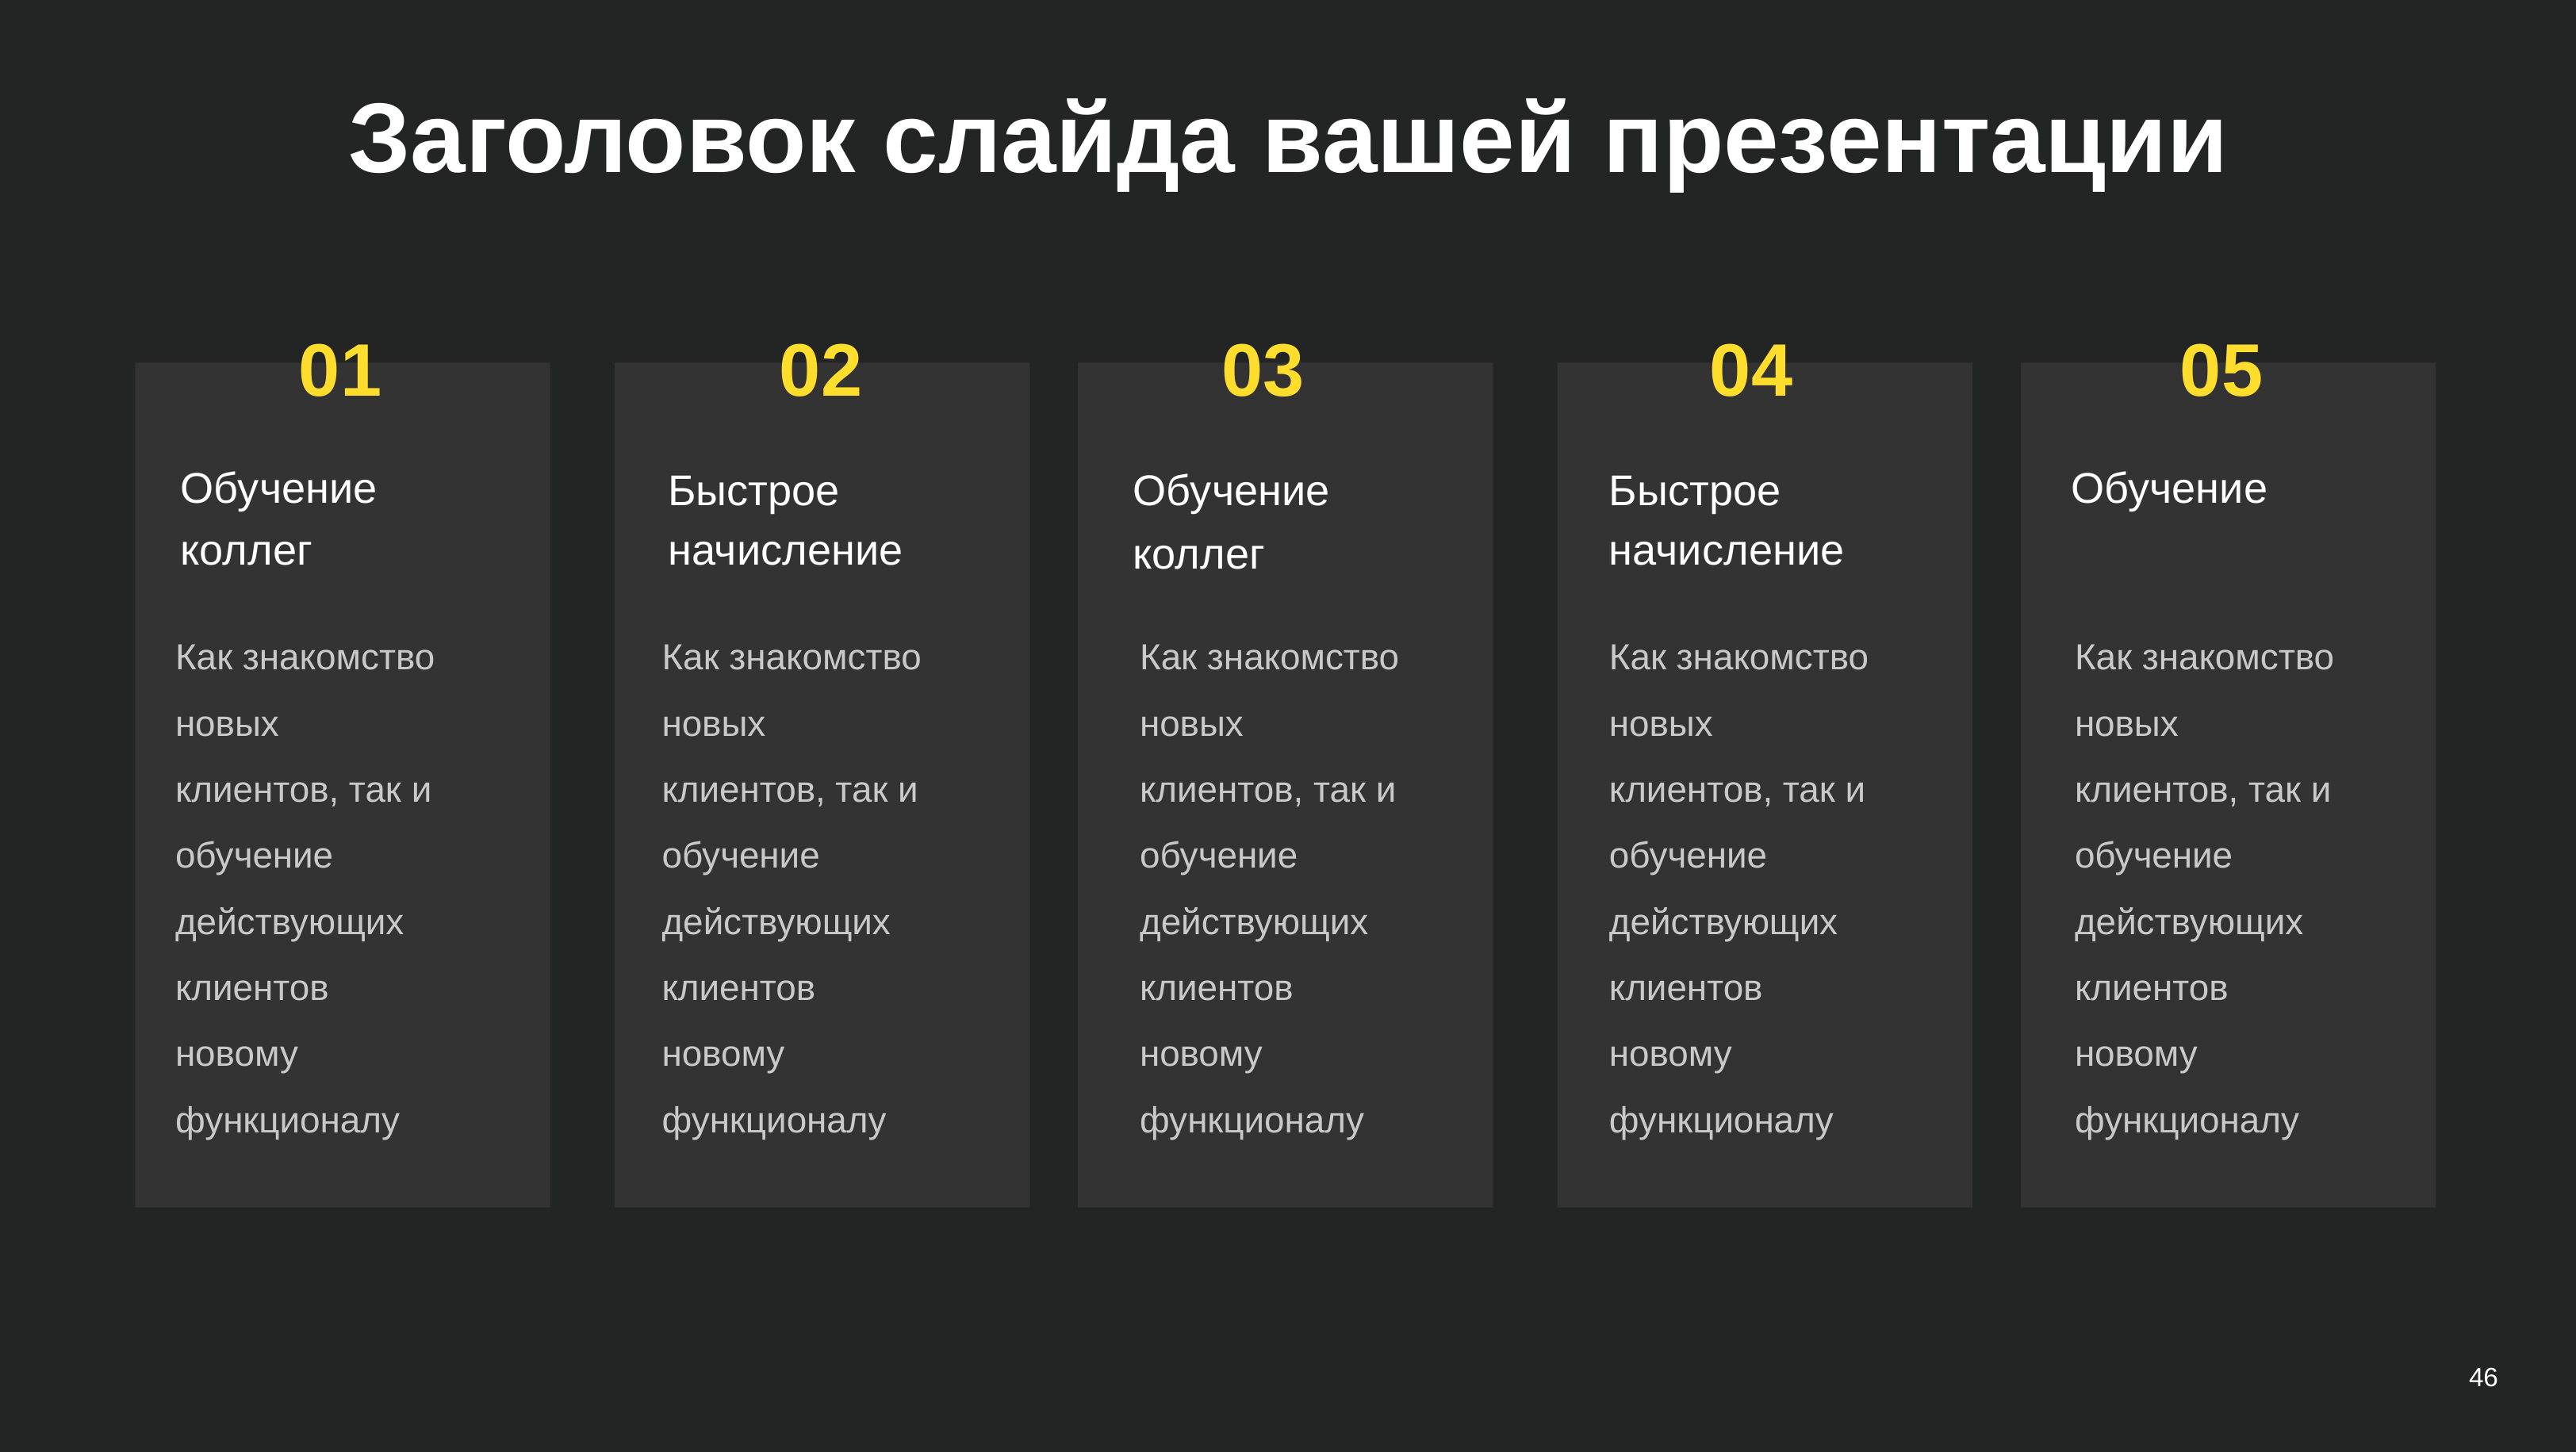

Заголовок слайда вашей презентации
01
02
03
04
05
Обучение
коллег
Быстрое  начисление
Обучение
коллег
Быстрое  начисление
Обучение
Как знакомство
новых  клиентов, так и обучение действующих  клиентов новому  функционалу
Как знакомство
новых  клиентов, так и обучение действующих  клиентов новому  функционалу
Как знакомство
новых  клиентов, так и обучение действующих  клиентов новому  функционалу
Как знакомство
новых  клиентов, так и обучение действующих  клиентов новому  функционалу
Как знакомство
новых  клиентов, так и обучение действующих  клиентов новому  функционалу
46